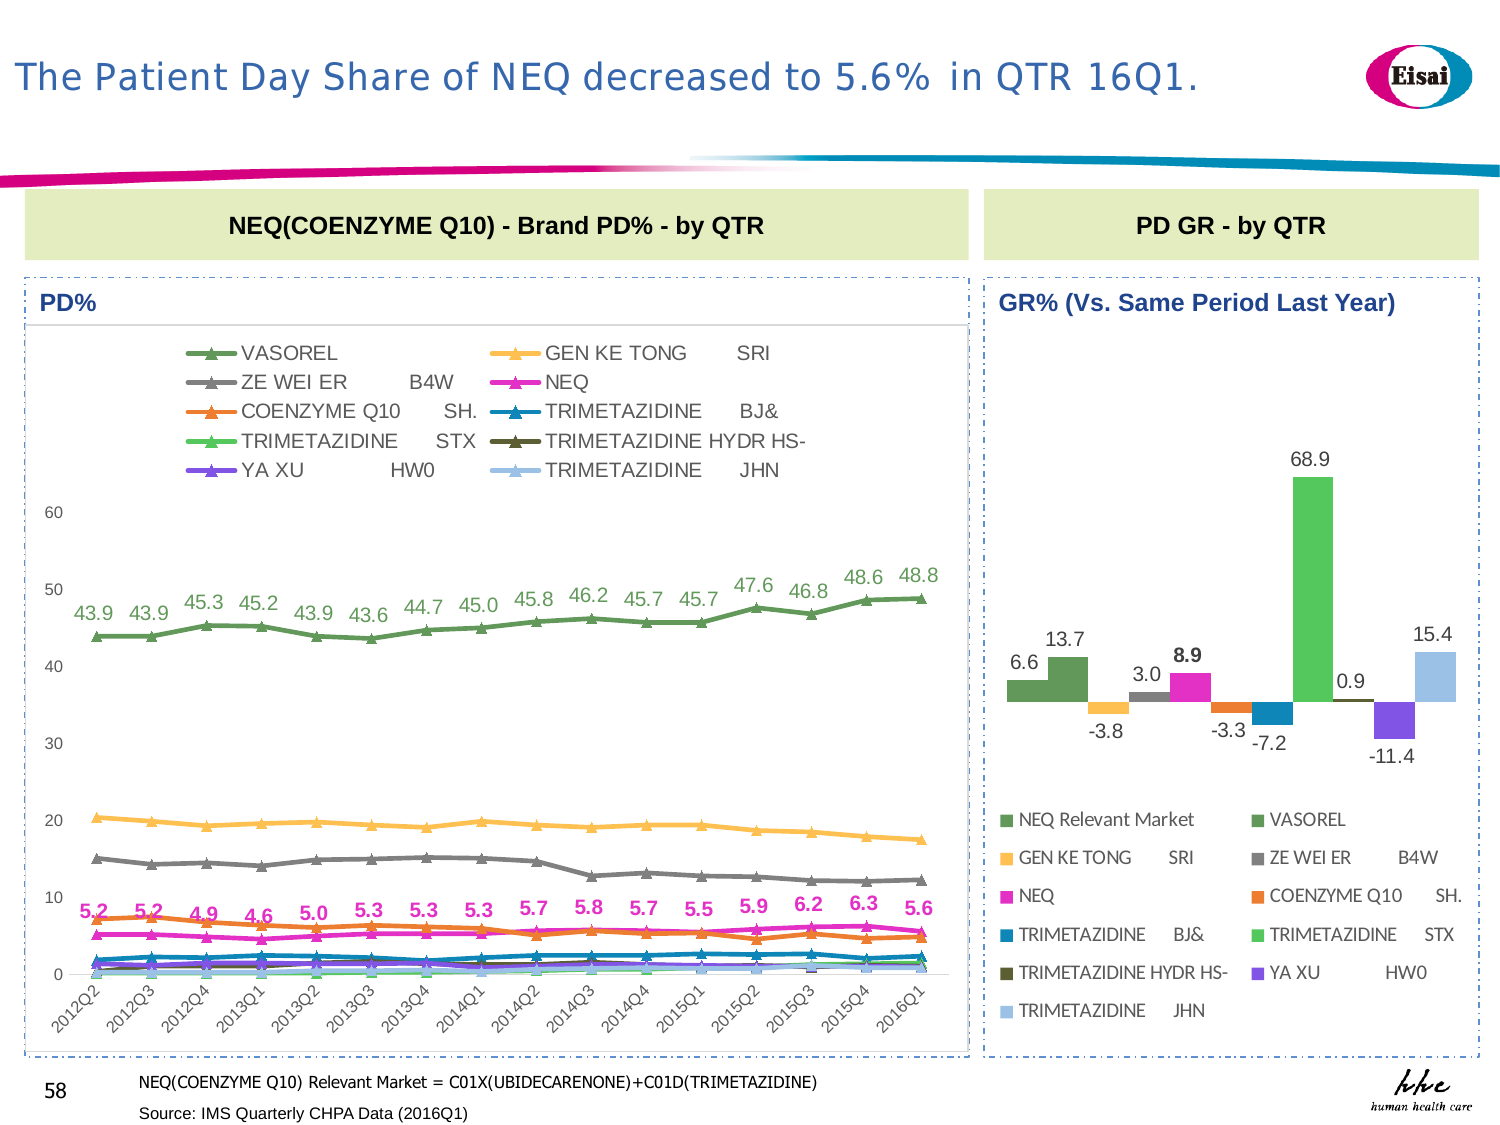

The Patient Day Share of NEQ decreased to 5.6% in QTR 16Q1.
NEQ(COENZYME Q10) - Brand PD% - by QTR
PD GR - by QTR

PD%
GR% (Vs. Same Period Last Year)

### Chart

| Category | VASOREL | GEN KE TONG        SRI | ZE WEI ER          B4W | NEQ | COENZYME Q10       SH. | TRIMETAZIDINE      BJ& | TRIMETAZIDINE      STX | TRIMETAZIDINE HYDR HS- | YA XU              HW0 | TRIMETAZIDINE      JHN |
|---|---|---|---|---|---|---|---|---|---|---|
| 2012Q2 | 43.9 | 20.4 | 15.1 | 5.2 | 7.2 | 1.9 | 0.2 | 0.4 | 1.4 | 0.3 |
| 2012Q3 | 43.9 | 19.9 | 14.3 | 5.2 | 7.5 | 2.3 | 0.2 | 1.1 | 1.2 | 0.3 |
| 2012Q4 | 45.3 | 19.3 | 14.5 | 4.9 | 6.8 | 2.2 | 0.2 | 1.1 | 1.5 | 0.3 |
| 2013Q1 | 45.2 | 19.6 | 14.1 | 4.6 | 6.4 | 2.5 | 0.2 | 1.1 | 1.5 | 0.3 |
| 2013Q2 | 43.9 | 19.8 | 14.9 | 5.0 | 6.1 | 2.4 | 0.2 | 1.5 | 1.4 | 0.5 |
| 2013Q3 | 43.6 | 19.4 | 15.0 | 5.3 | 6.4 | 2.2 | 0.3 | 1.7 | 1.4 | 0.5 |
| 2013Q4 | 44.7 | 19.1 | 15.2 | 5.3 | 6.2 | 1.8 | 0.3 | 1.4 | 1.5 | 0.6 |
| 2014Q1 | 45.0 | 19.9 | 15.1 | 5.3 | 6.0 | 2.2 | 0.4 | 1.3 | 0.9 | 0.4 |
| 2014Q2 | 45.8 | 19.4 | 14.7 | 5.7 | 5.1 | 2.5 | 0.5 | 1.3 | 1.1 | 0.7 |
| 2014Q3 | 46.2 | 19.1 | 12.8 | 5.8 | 5.7 | 2.5 | 0.7 | 1.6 | 1.3 | 0.8 |
| 2014Q4 | 45.7 | 19.4 | 13.2 | 5.7 | 5.3 | 2.5 | 0.7 | 1.3 | 1.3 | 0.9 |
| 2015Q1 | 45.7 | 19.4 | 12.8 | 5.5 | 5.4 | 2.7 | 0.9 | 1.1 | 1.2 | 0.8 |
| 2015Q2 | 47.6 | 18.7 | 12.7 | 5.9 | 4.6 | 2.6 | 1.0 | 1.2 | 1.1 | 0.8 |
| 2015Q3 | 46.8 | 18.5 | 12.2 | 6.2 | 5.3 | 2.7 | 1.3 | 1.0 | 1.1 | 1.2 |
| 2015Q4 | 48.6 | 17.9 | 12.1 | 6.3 | 4.7 | 2.1 | 1.4 | 1.2 | 1.1 | 0.9 |
| 2016Q1 | 48.8 | 17.5 | 12.3 | 5.6 | 4.9 | 2.4 | 1.5 | 1.1 | 1.0 | 0.9 |

### Chart

| Category |  |  |  |  |  |  |  |  |  |  |  |
|---|---|---|---|---|---|---|---|---|---|---|---|
NEQ(COENZYME Q10) Relevant Market = C01X(UBIDECARENONE)+C01D(TRIMETAZIDINE)
58
Source: IMS Quarterly CHPA Data (2016Q1)